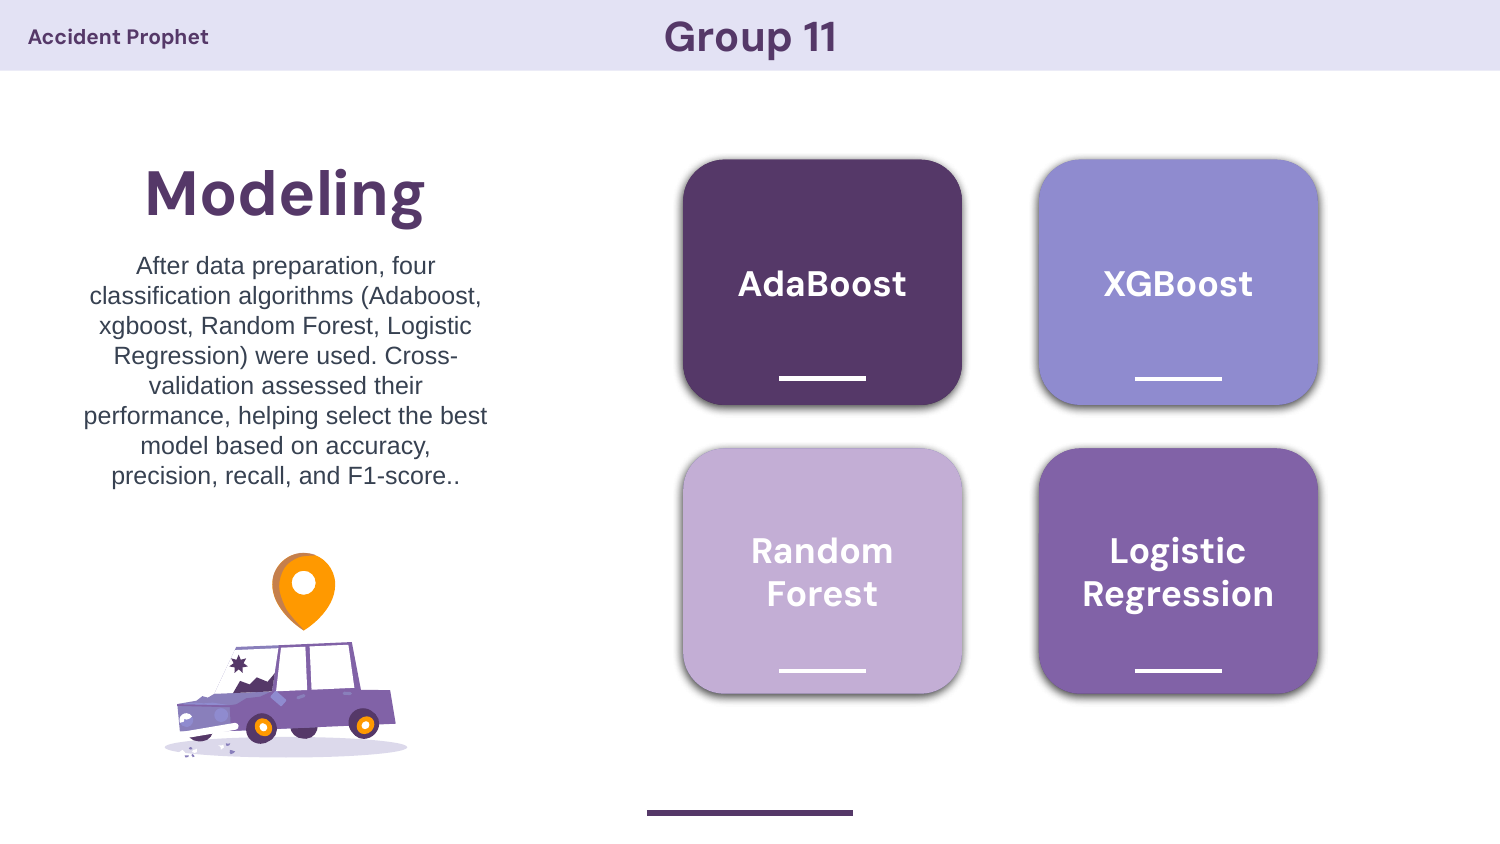

Group 11
Accident Prophet
Modeling

XGBoost

AdaBoost

AdaBoost
Mean Accuracy
0.6127

STD
0.001799
XGBoost
Mean Accuracy
0.6419

STD
0.001856
After data preparation, four classification algorithms (Adaboost, xgboost, Random Forest, Logistic Regression) were used. Cross-validation assessed their performance, helping select the best model based on accuracy, precision, recall, and F1-score..

RandomForest
Mean Accuracy
0.7299

STD
0.001901

Random Forest

Logistic
Mean Accuracy
0.5995

STD
0.001651

Logistic Regression